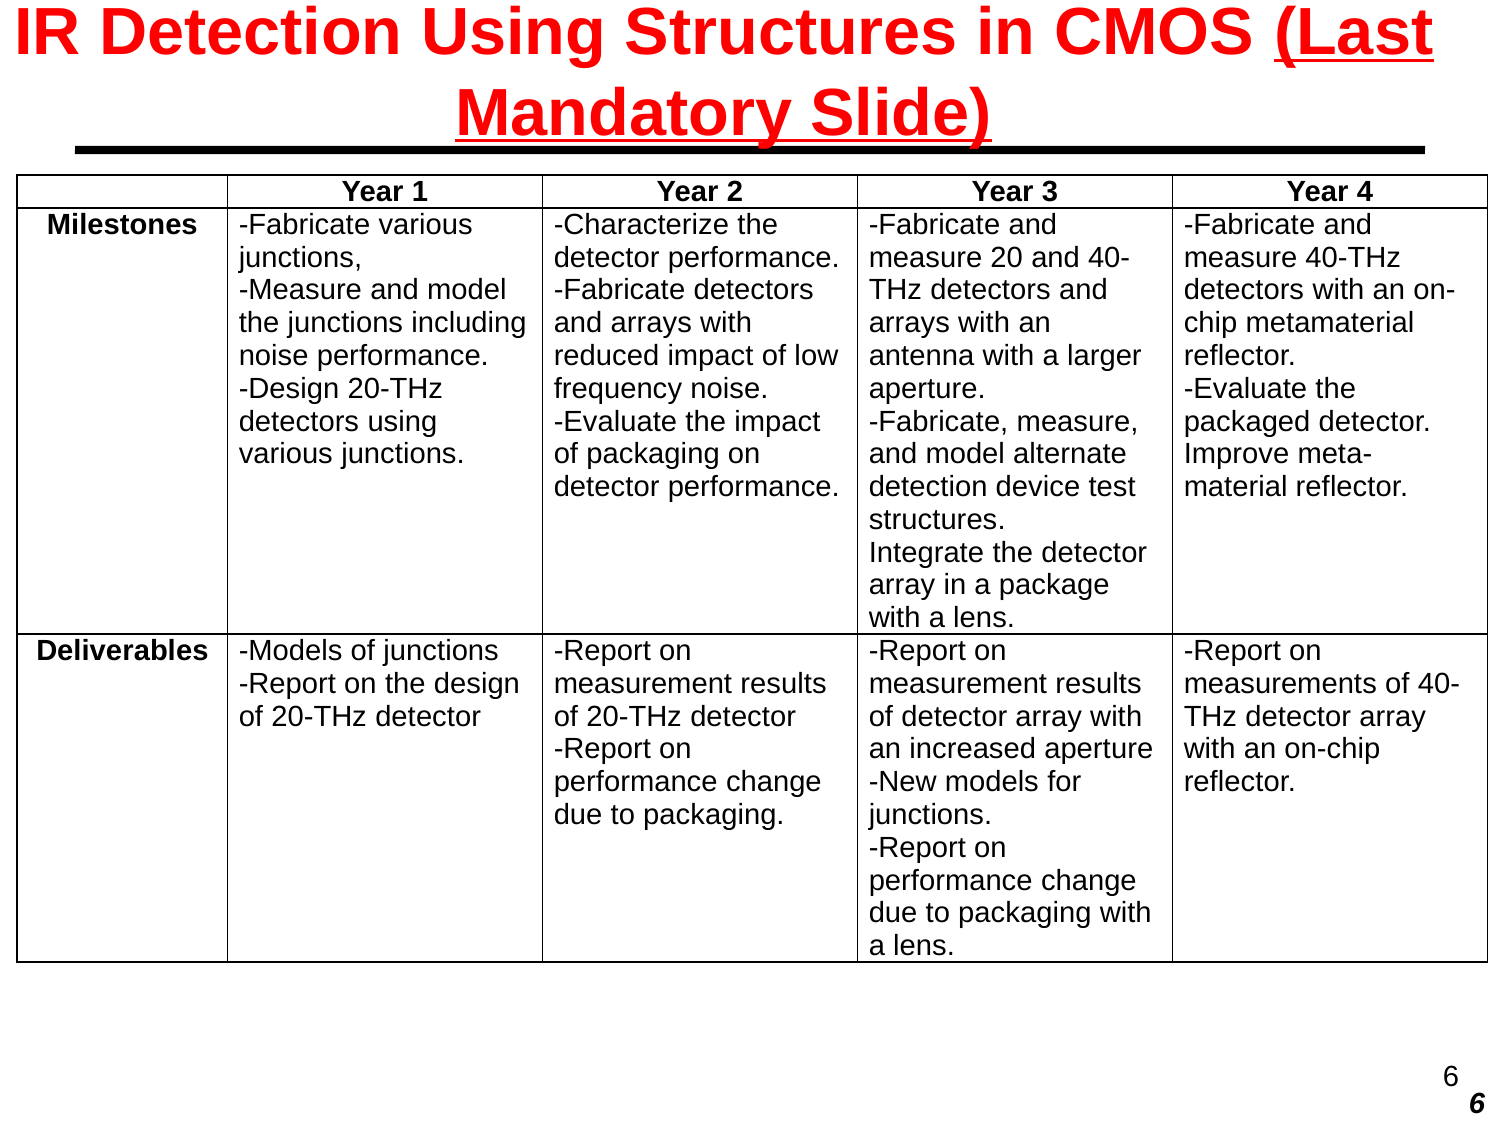

# IR Detection Using Structures in CMOS (Last Mandatory Slide)
|  | Year 1 | Year 2 | Year 3 | Year 4 |
| --- | --- | --- | --- | --- |
| Milestones | -Fabricate various junctions, -Measure and model the junctions including noise performance. -Design 20-THz detectors using various junctions. | -Characterize the detector performance. -Fabricate detectors and arrays with reduced impact of low frequency noise. -Evaluate the impact of packaging on detector performance. | -Fabricate and measure 20 and 40-THz detectors and arrays with an antenna with a larger aperture. -Fabricate, measure, and model alternate detection device test structures. Integrate the detector array in a package with a lens. | -Fabricate and measure 40-THz detectors with an on-chip metamaterial reflector. -Evaluate the packaged detector. Improve meta-material reflector. |
| Deliverables | -Models of junctions -Report on the design of 20-THz detector | -Report on measurement results of 20-THz detector -Report on performance change due to packaging. | -Report on measurement results of detector array with an increased aperture -New models for junctions. -Report on performance change due to packaging with a lens. | -Report on measurements of 40-THz detector array with an on-chip reflector. |
6